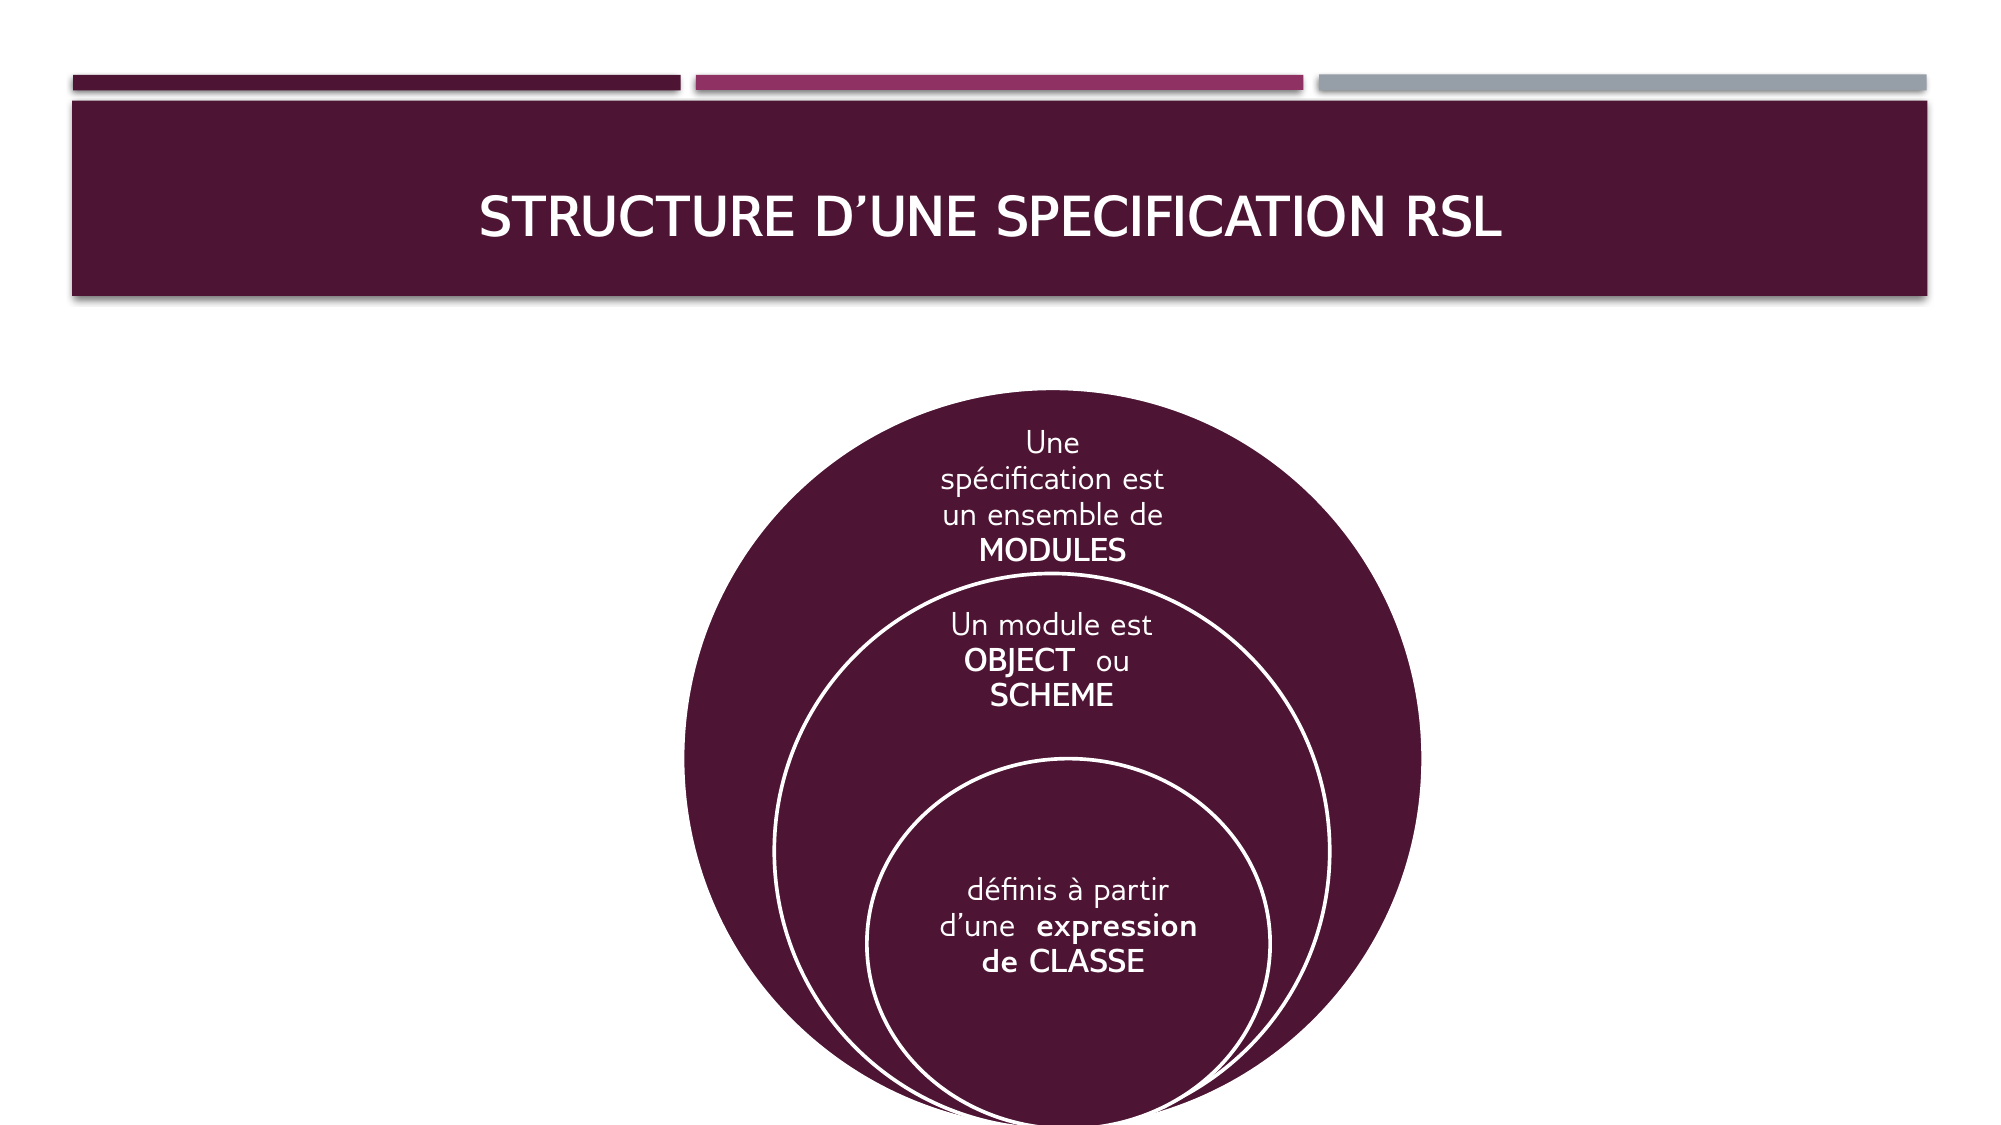

# STRUCTURE D’UNE SPECIFICATION RSL

Une spécification est un ensemble de MODULES

Un module est OBJECT  ou  SCHEME
définis à partir d’une  expression de CLASSE